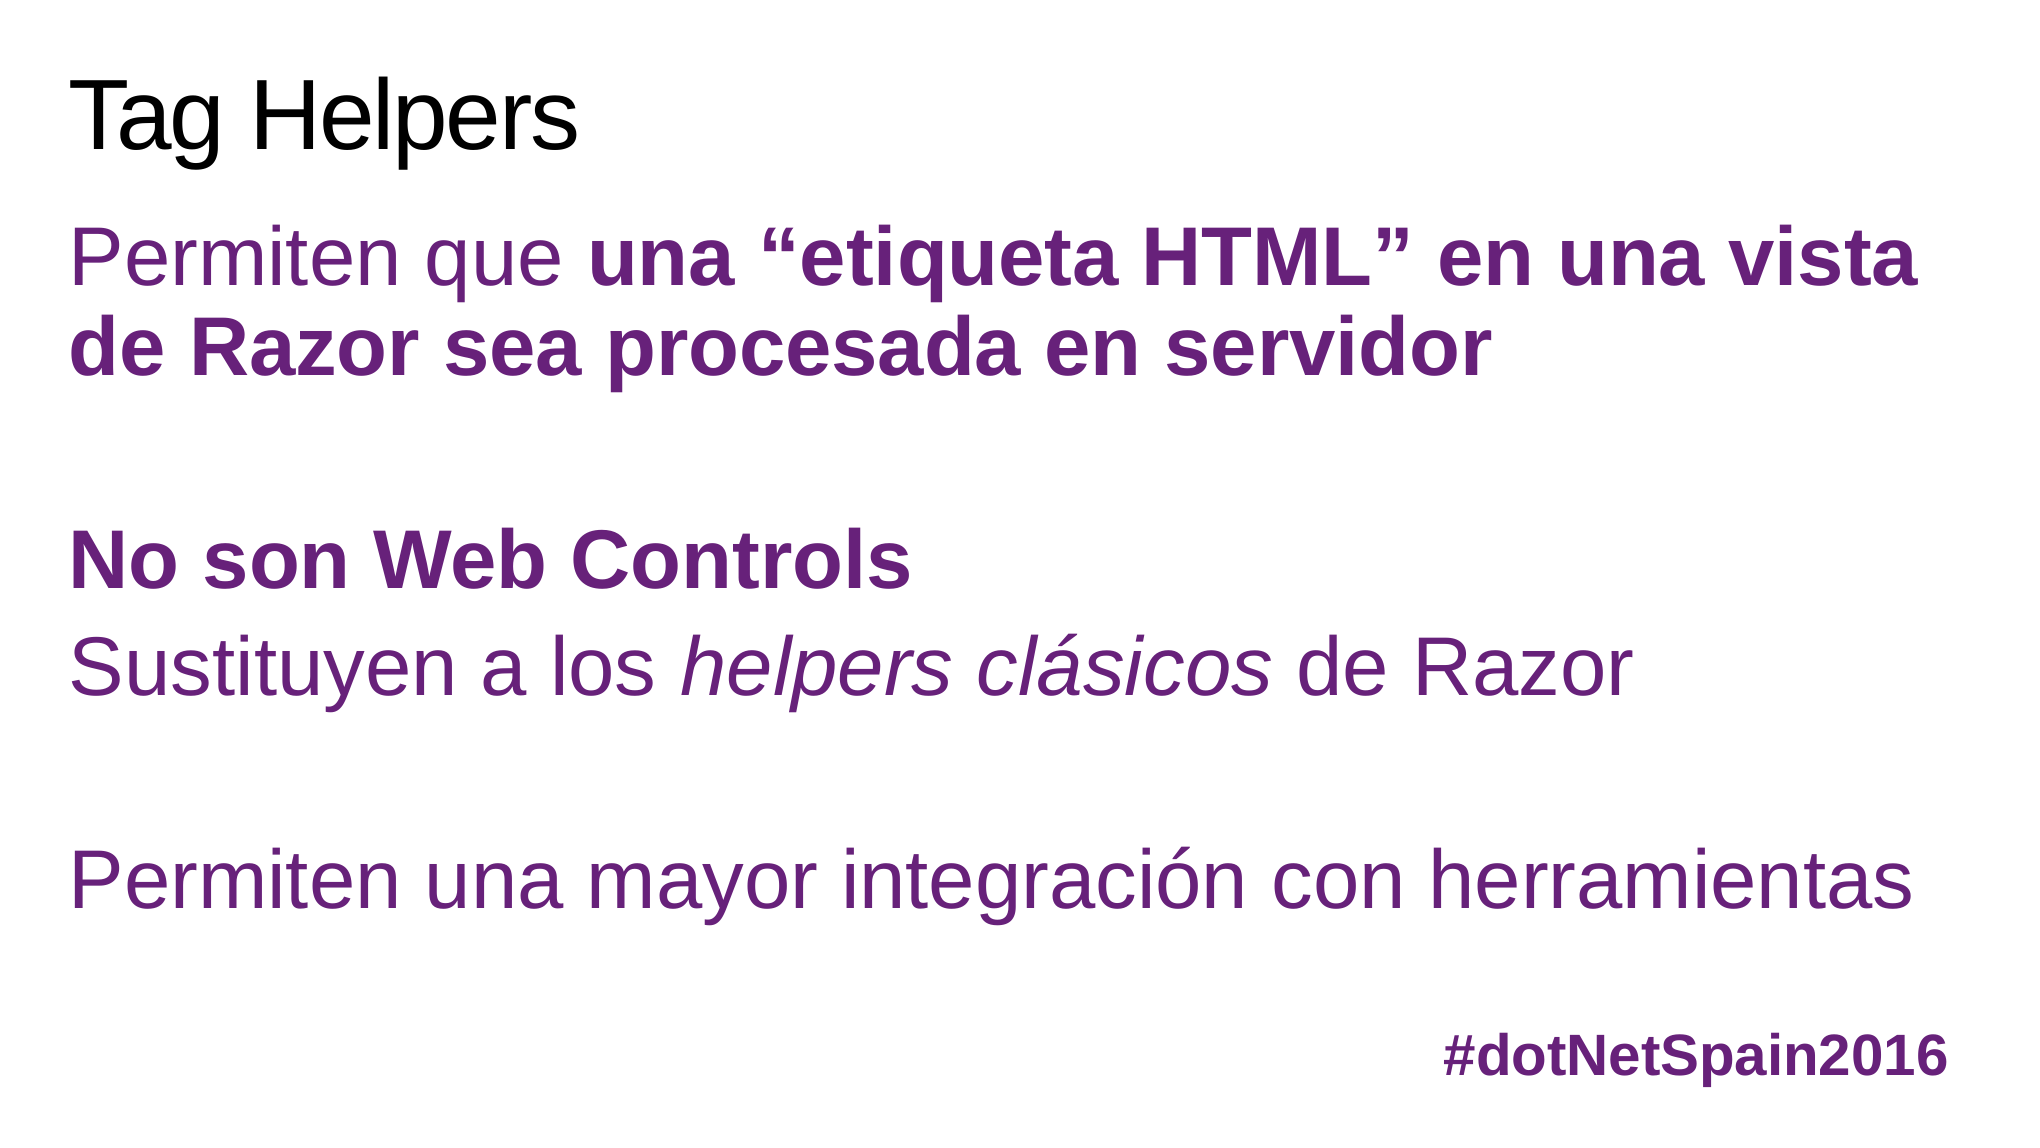

# Tag Helpers
Permiten que una “etiqueta HTML” en una vista de Razor sea procesada en servidor

No son Web Controls
Sustituyen a los helpers clásicos de Razor

Permiten una mayor integración con herramientas